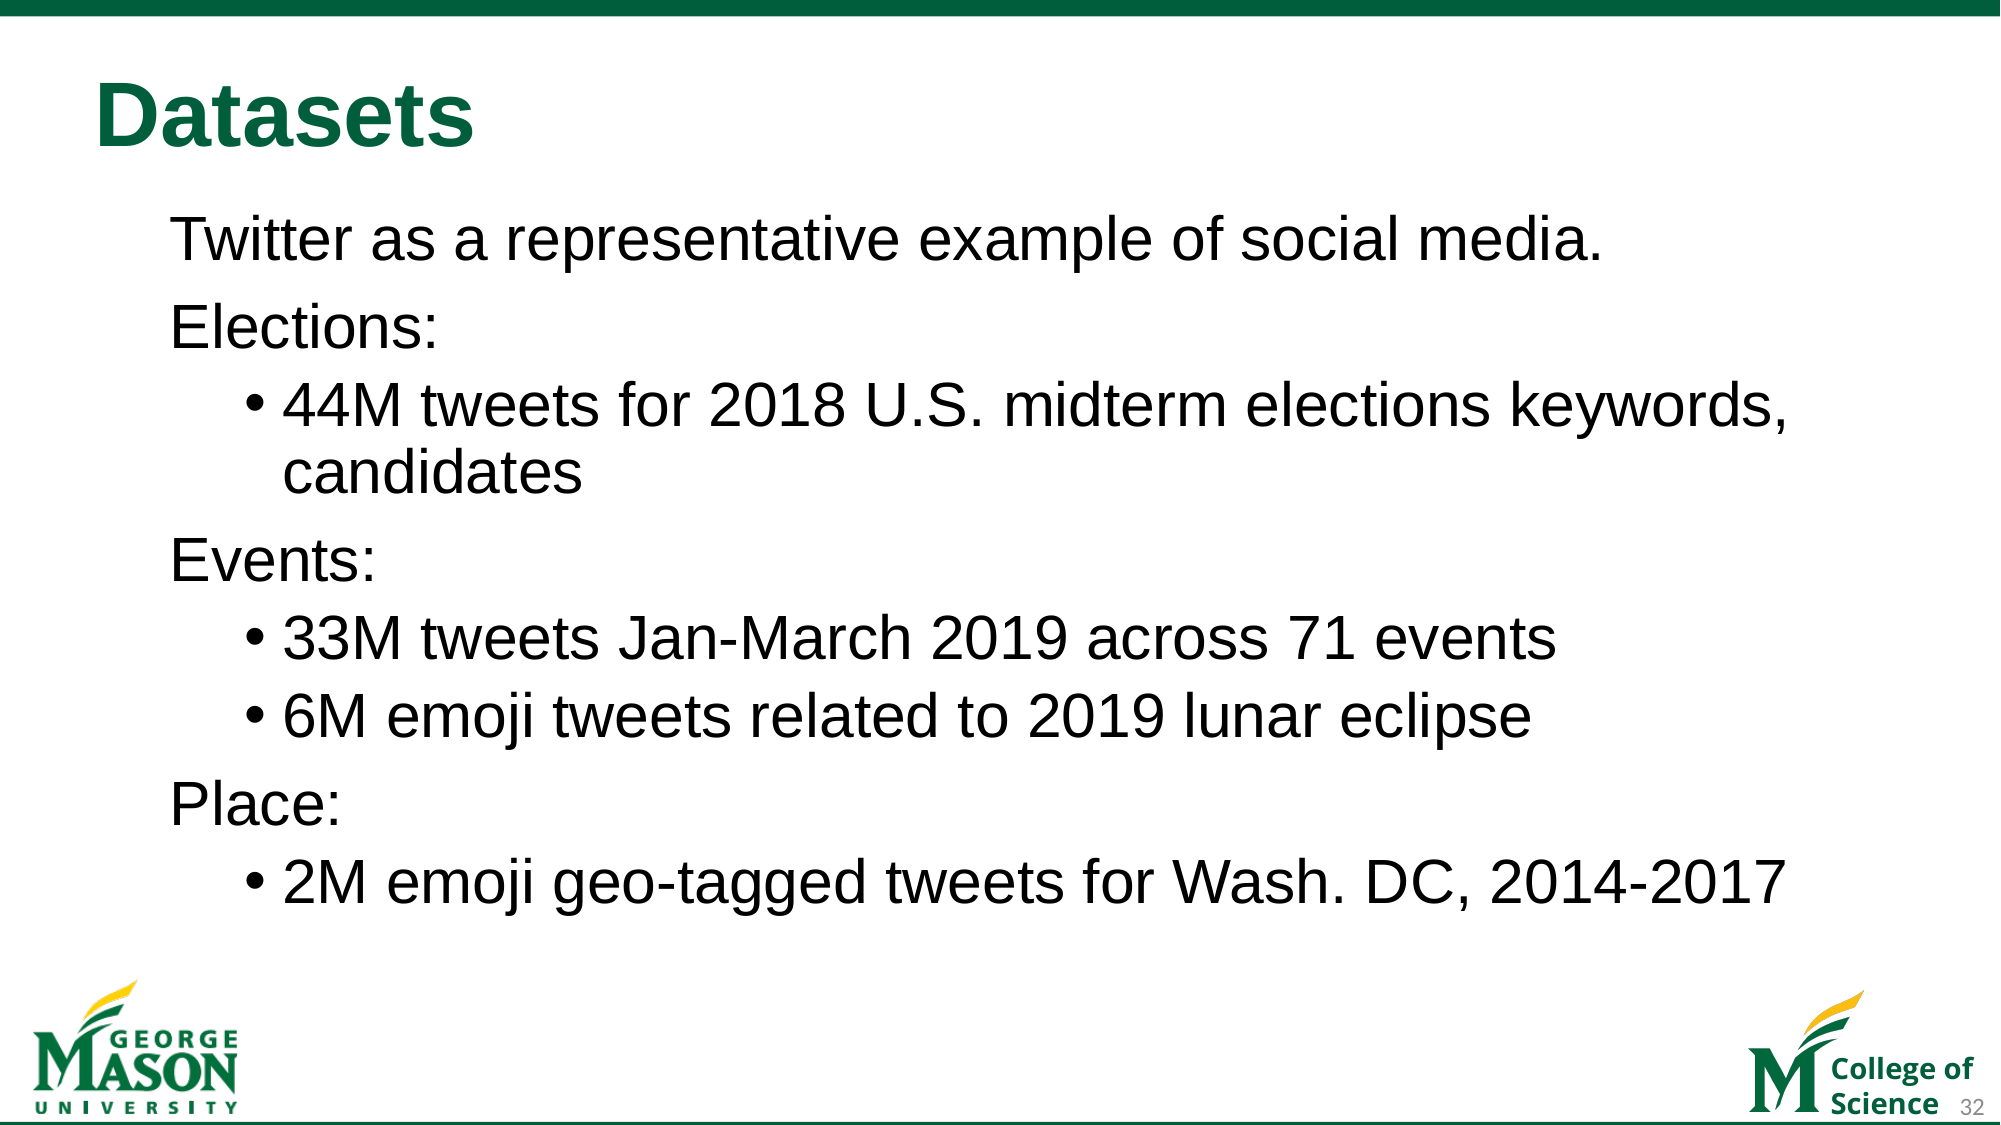

# Datasets
Twitter as a representative example of social media.
Elections:
44M tweets for 2018 U.S. midterm elections keywords, candidates
Events:
33M tweets Jan-March 2019 across 71 events
6M emoji tweets related to 2019 lunar eclipse
Place:
2M emoji geo-tagged tweets for Wash. DC, 2014-2017

32